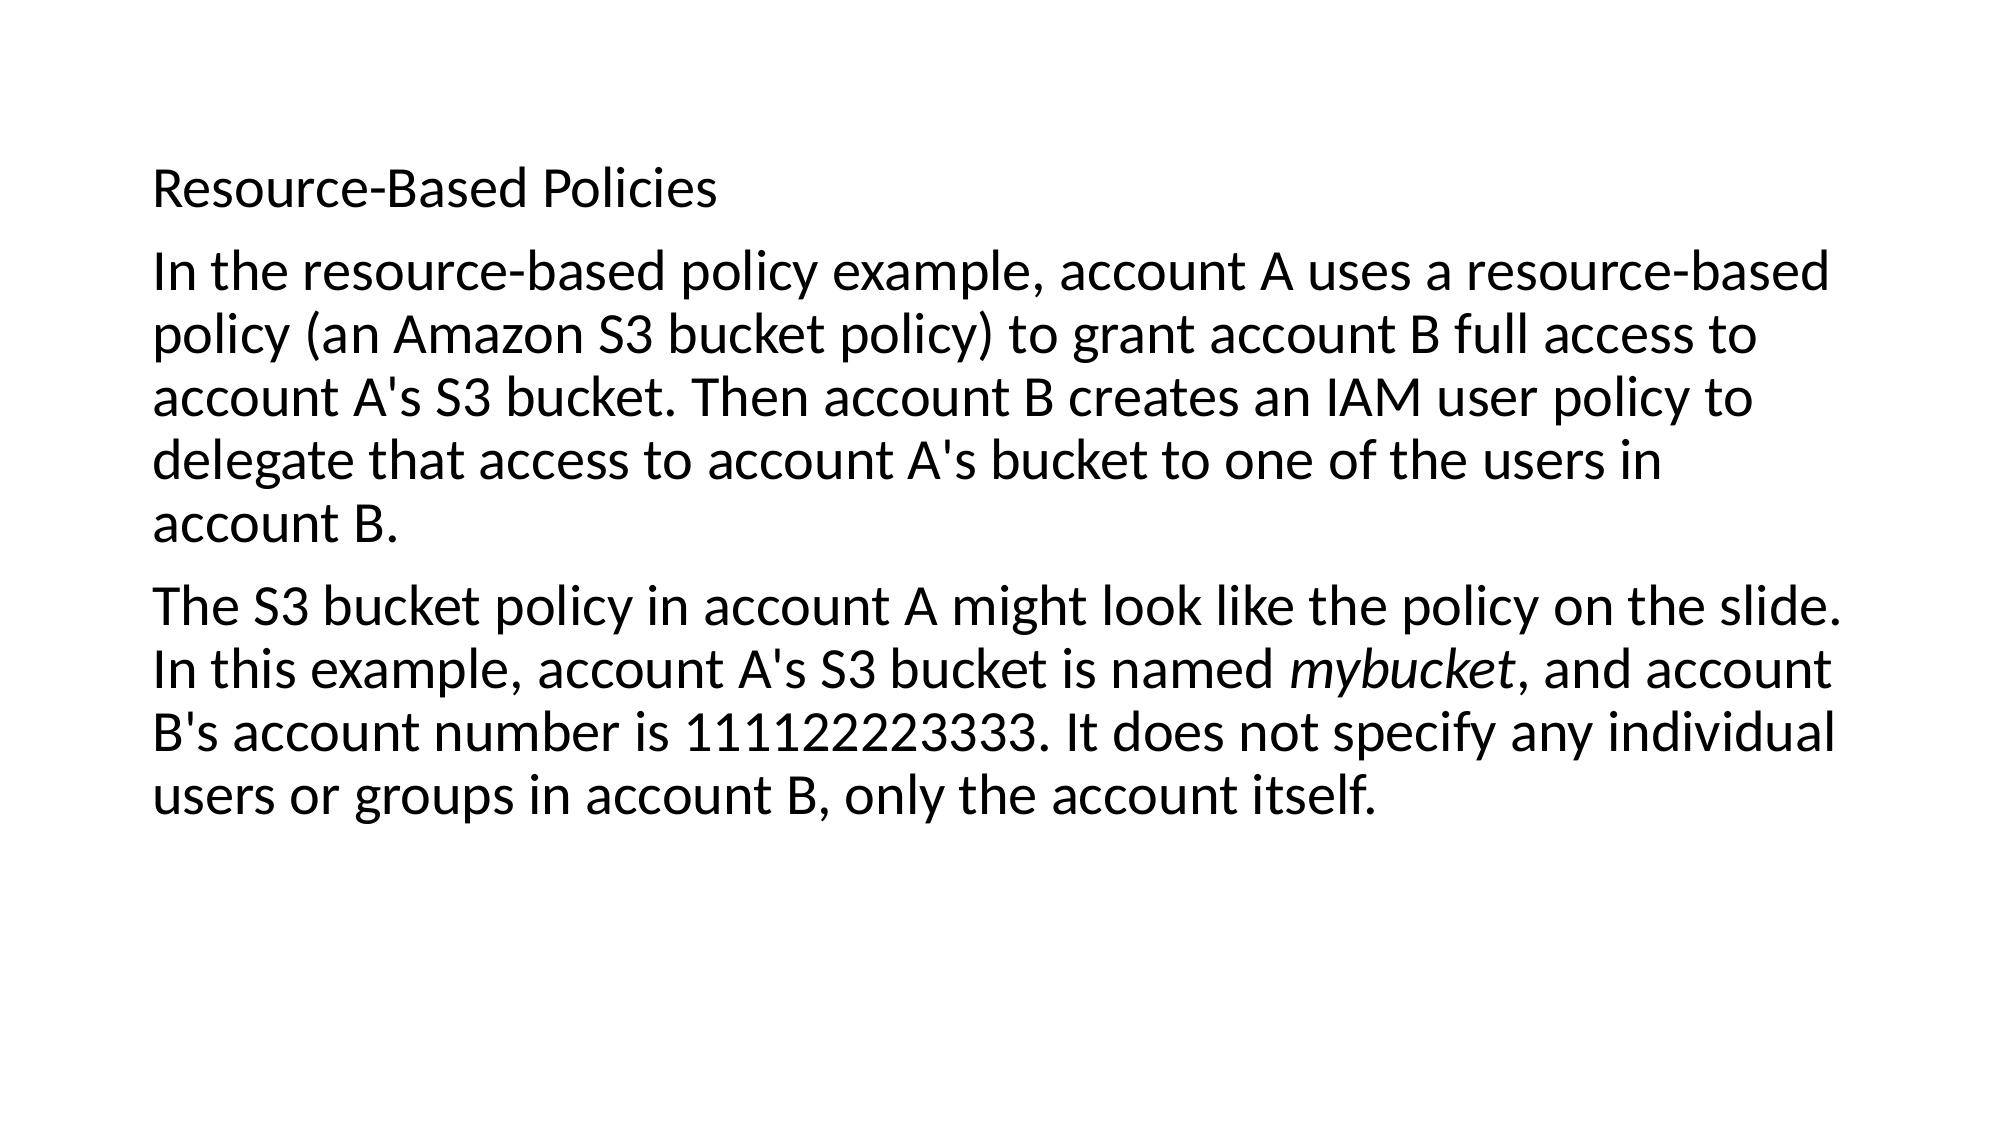

Resource-Based Policies
In the resource-based policy example, account A uses a resource-based policy (an Amazon S3 bucket policy) to grant account B full access to account A's S3 bucket. Then account B creates an IAM user policy to delegate that access to account A's bucket to one of the users in account B.
The S3 bucket policy in account A might look like the policy on the slide. In this example, account A's S3 bucket is named mybucket, and account B's account number is 111122223333. It does not specify any individual users or groups in account B, only the account itself.